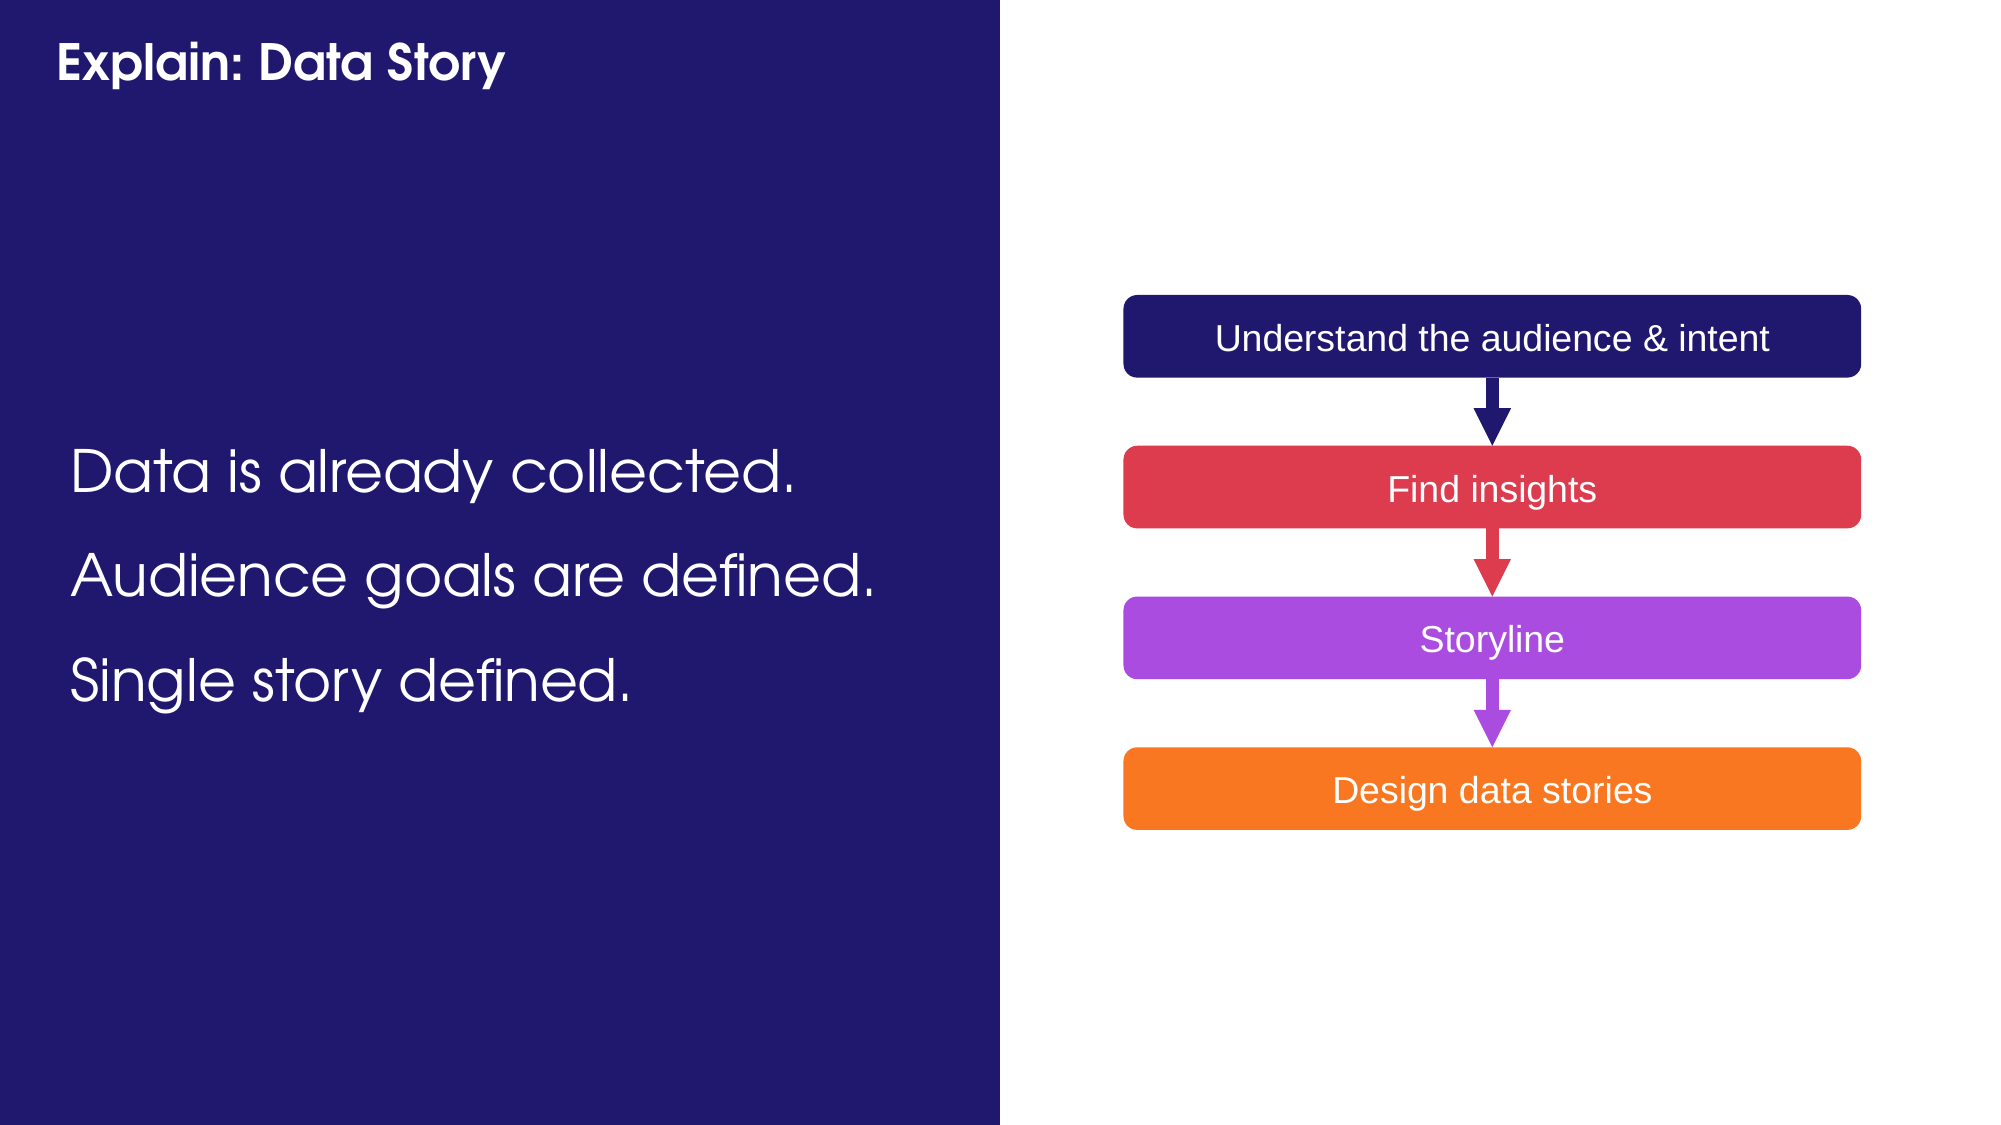

Explain: Data Story
Understand the audience & intent
Data is already collected.
Audience goals are defined.
Single story defined.
Find insights
Storyline
Design data stories